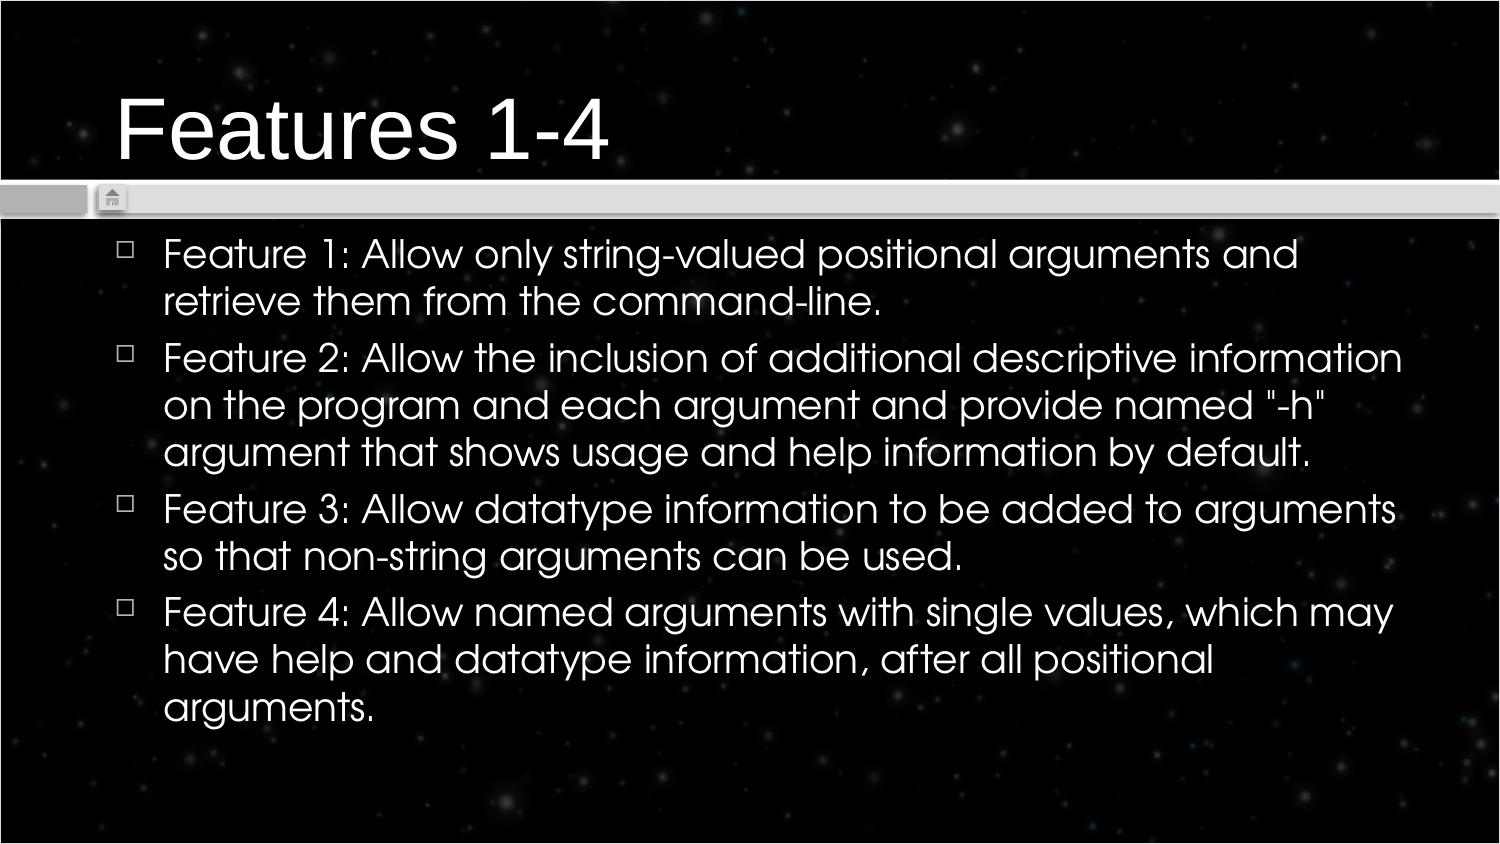

# Features 1-4

Feature 1: Allow only string-valued positional arguments and retrieve them from the command-line.
Feature 2: Allow the inclusion of additional descriptive information on the program and each argument and provide named "-h" argument that shows usage and help information by default.
Feature 3: Allow datatype information to be added to arguments so that non-string arguments can be used.
Feature 4: Allow named arguments with single values, which may have help and datatype information, after all positional arguments.